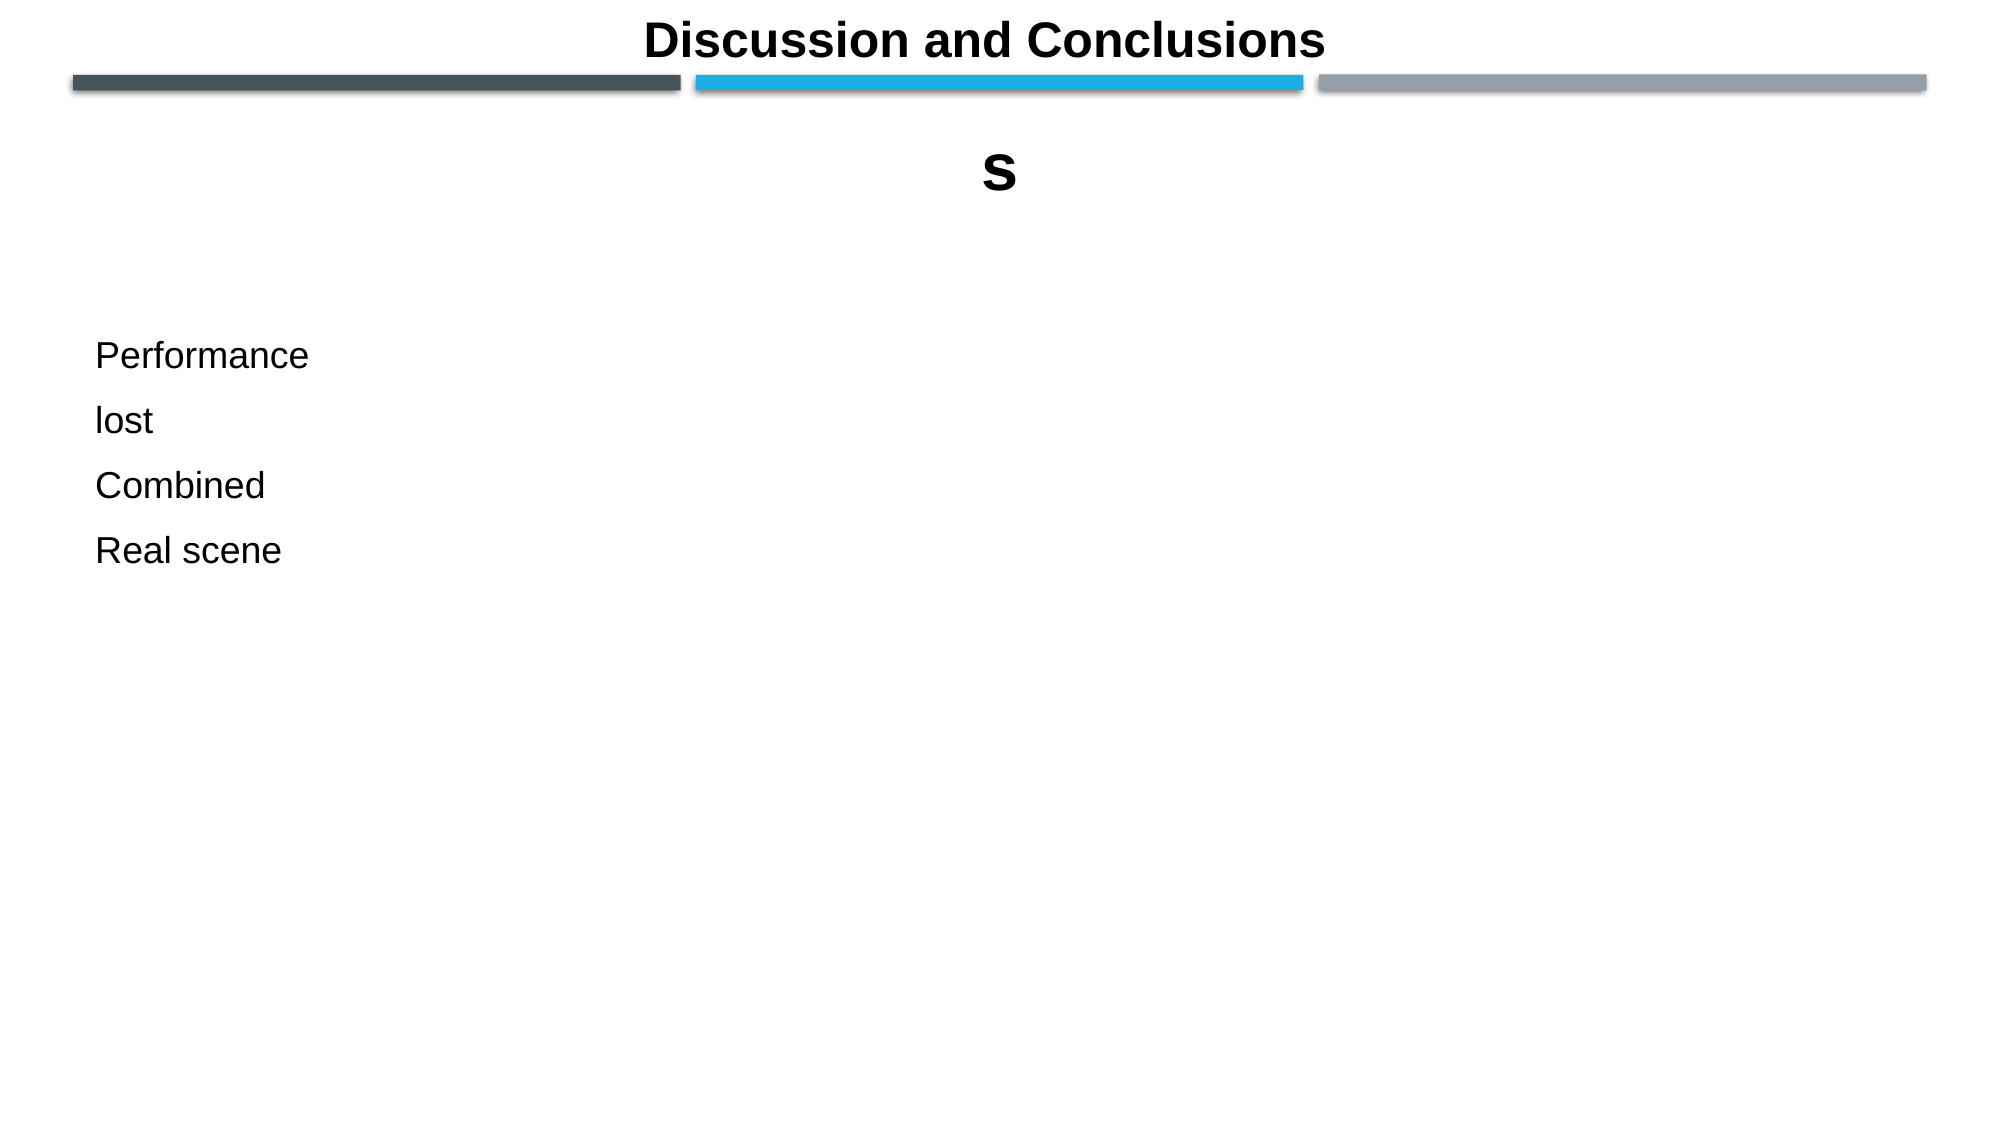

Discussion and Conclusions
s
Performance
lost
Combined
Real scene